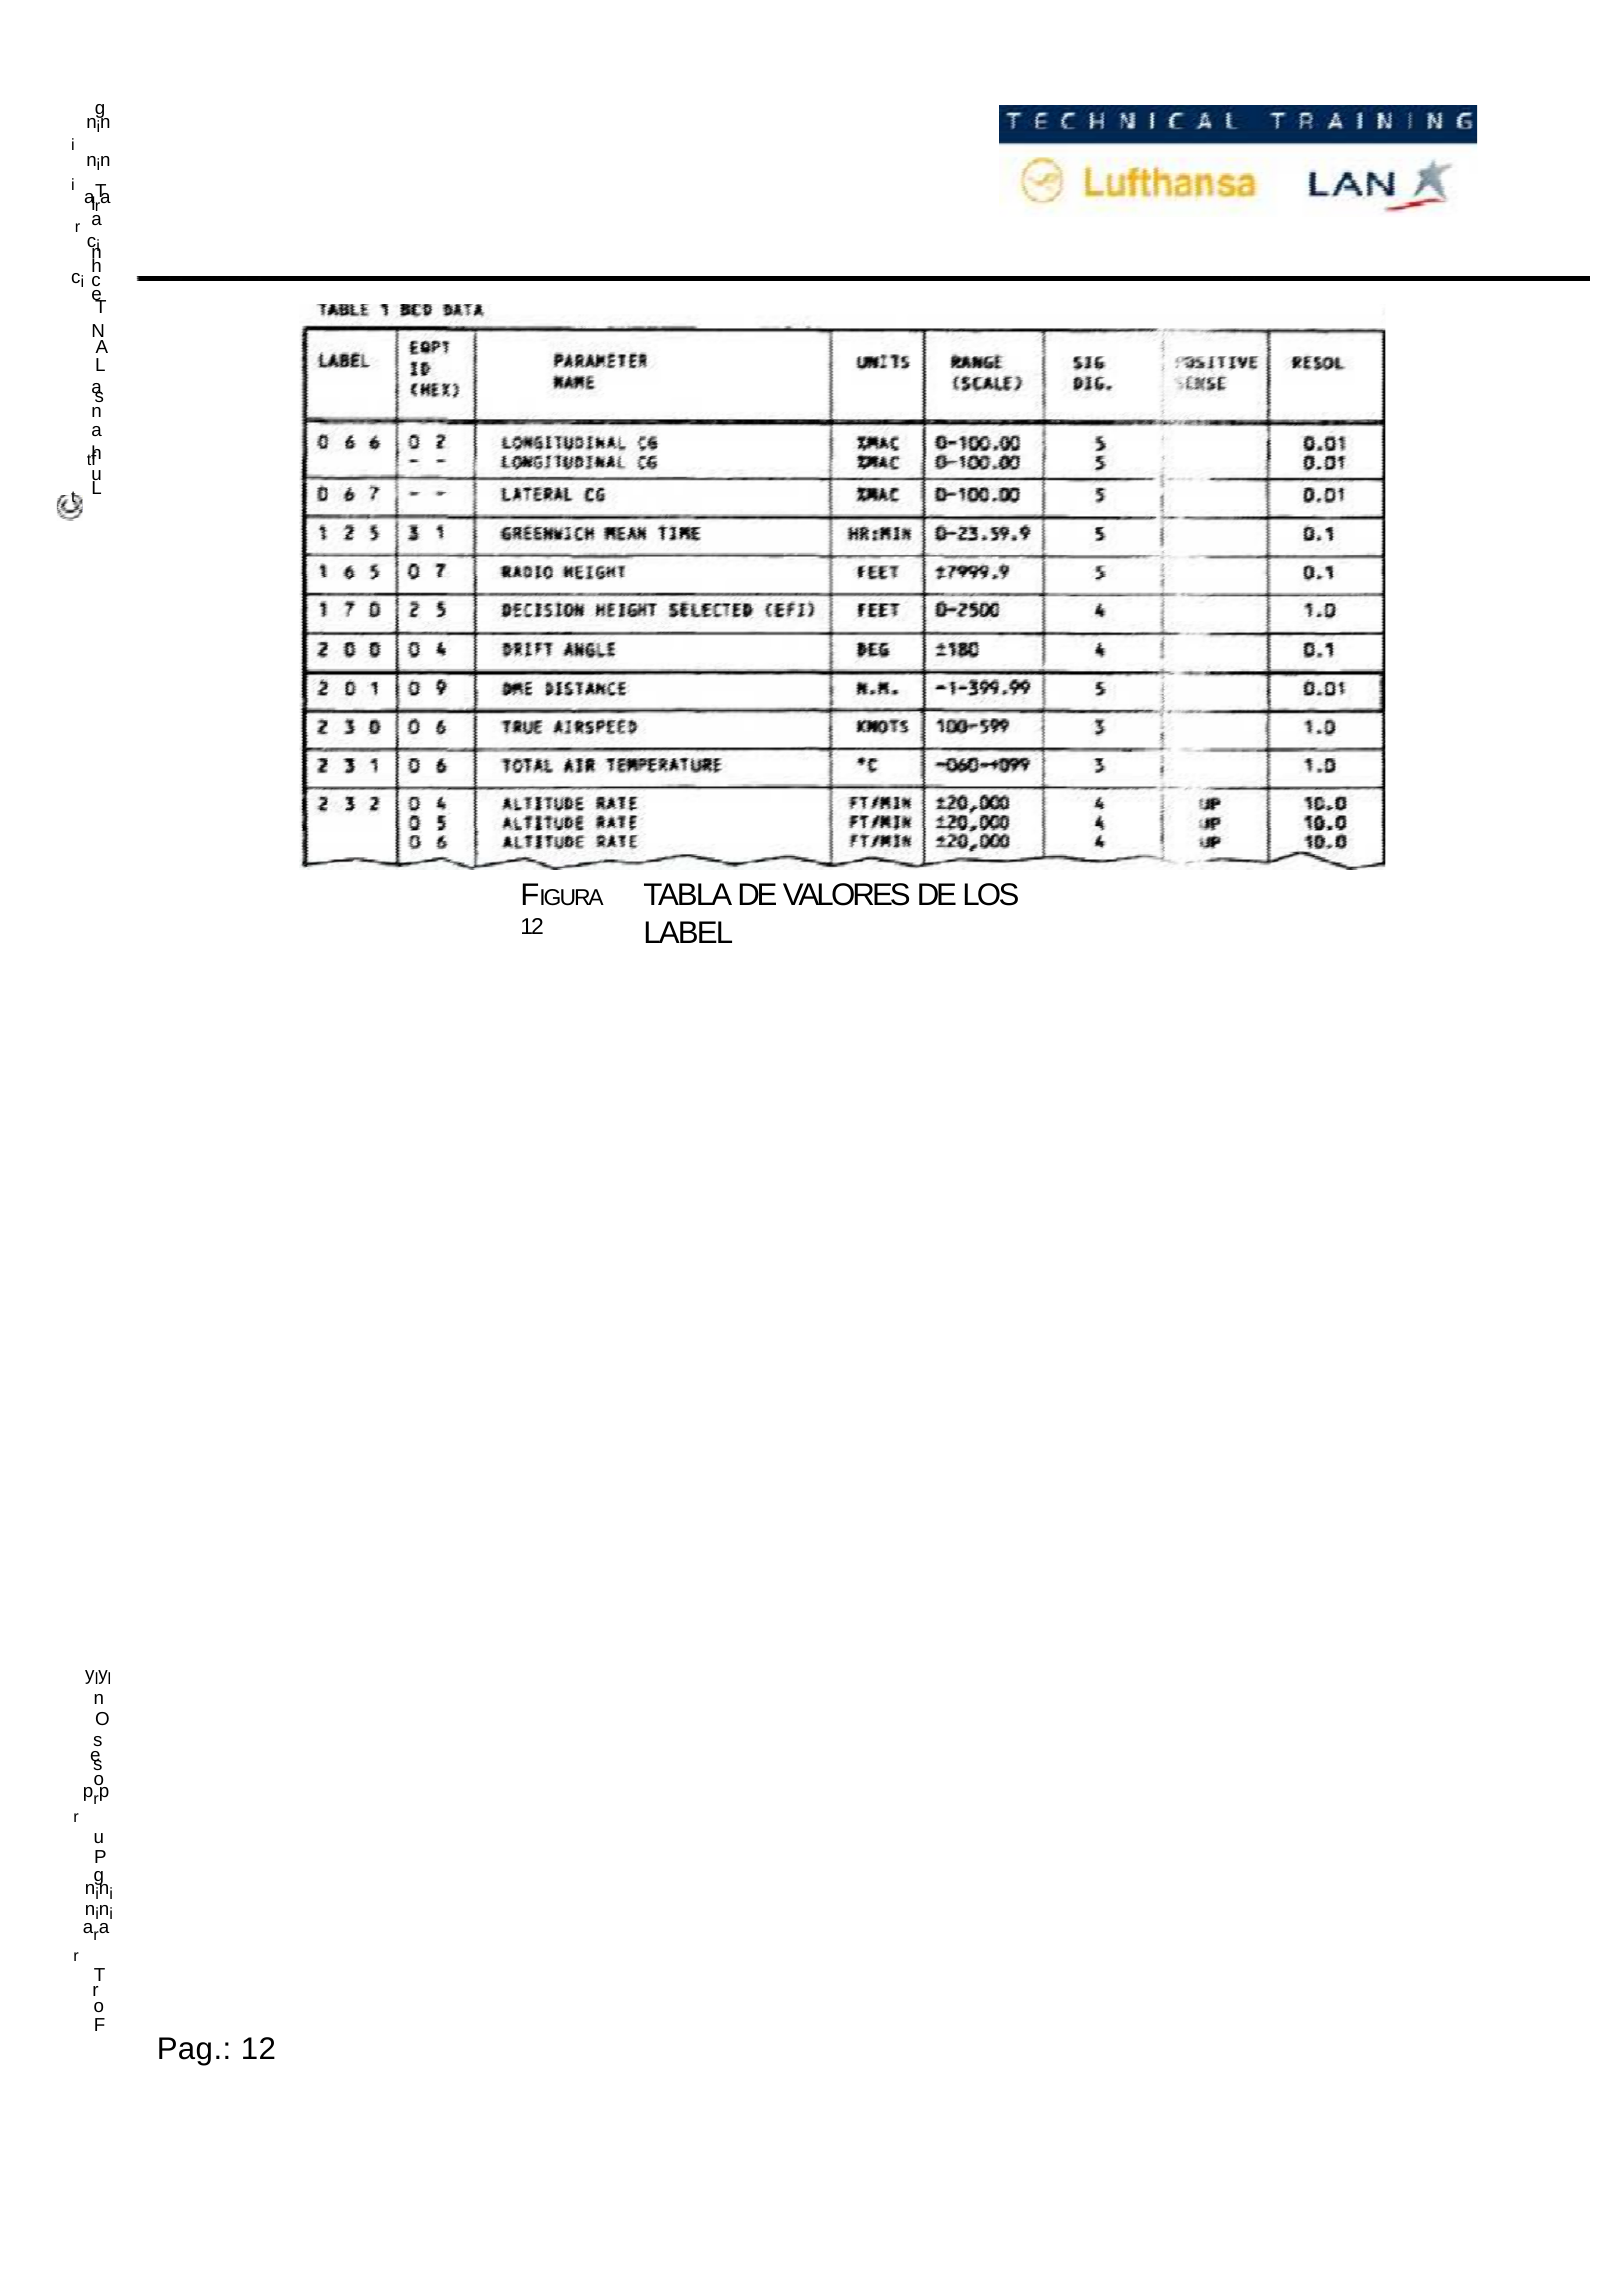

g
     nini
     nini
    arar

     T
     l
    a
     cici
    n
     h
    c

    e
     T

     N
     A
     L
    a
    s
    n
    a
     tht
      f
    u
     L

FIGURA 12
TABLA DE VALORES DE LOS LABEL
     ylyl
    n
      O
    s
    e
    s
    o
    prpr
    u
     P
    g
     nini
     nini
    arar
     T
    r
    o
     F
Pag.: 12